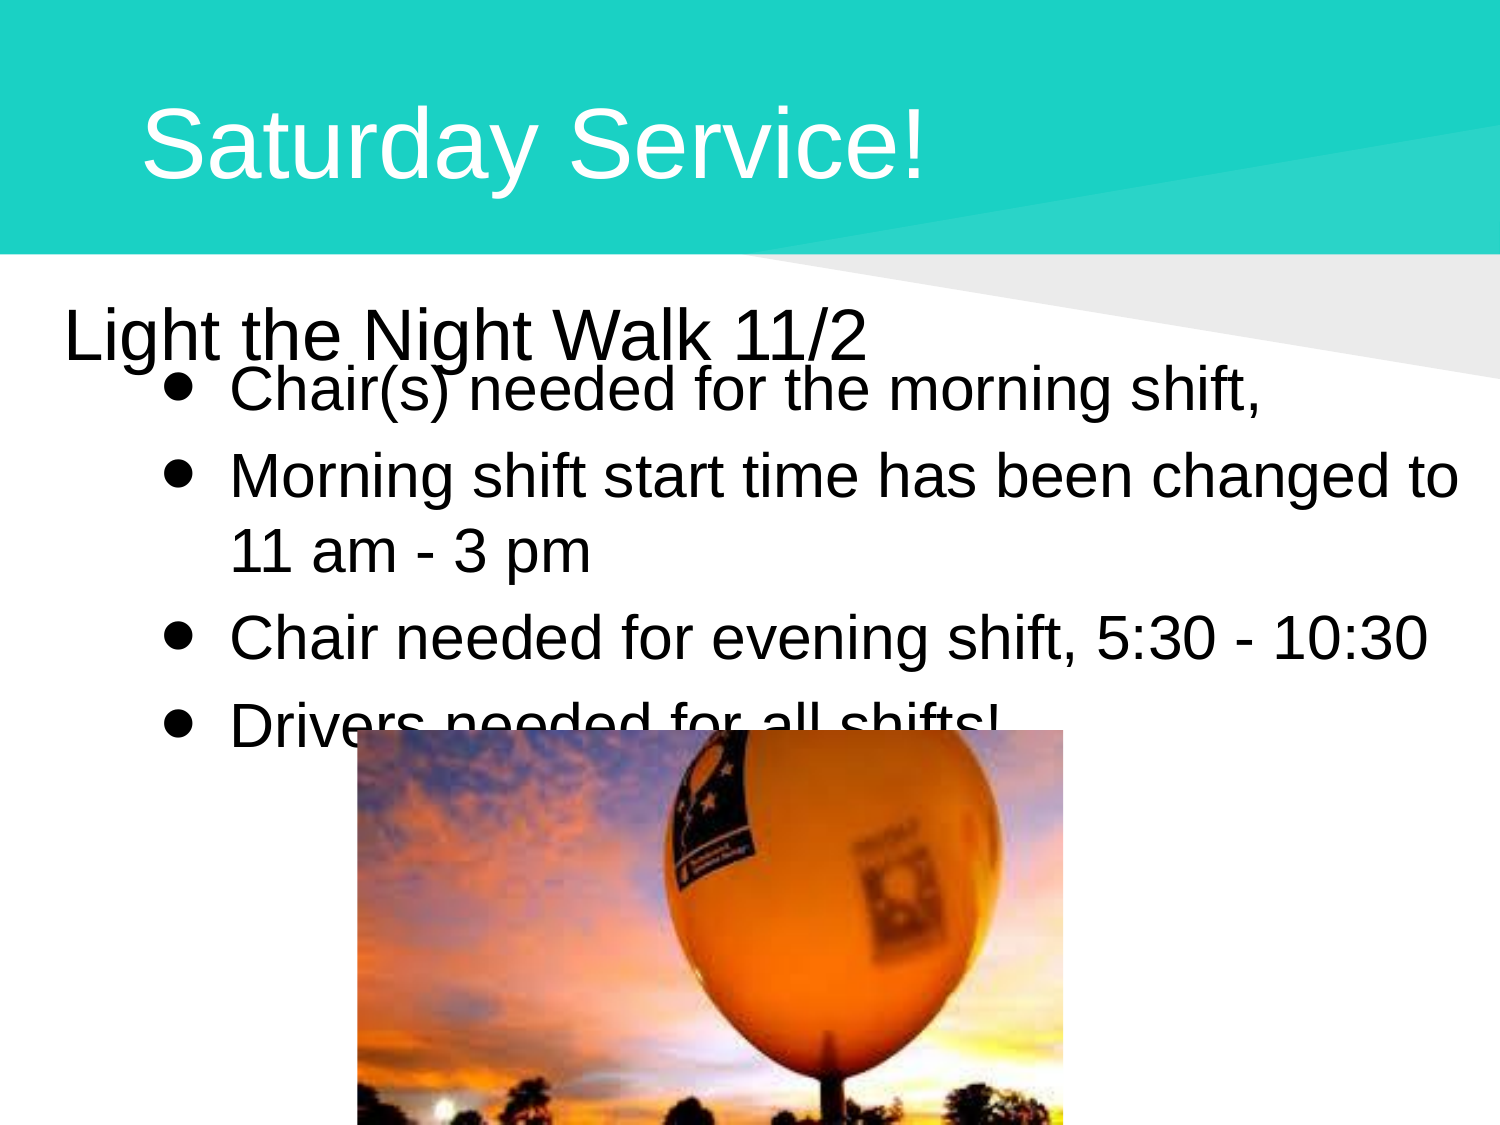

# Saturday Service!
Light the Night Walk 11/2
Chair(s) needed for the morning shift,
Morning shift start time has been changed to 11 am - 3 pm
Chair needed for evening shift, 5:30 - 10:30
Drivers needed for all shifts!